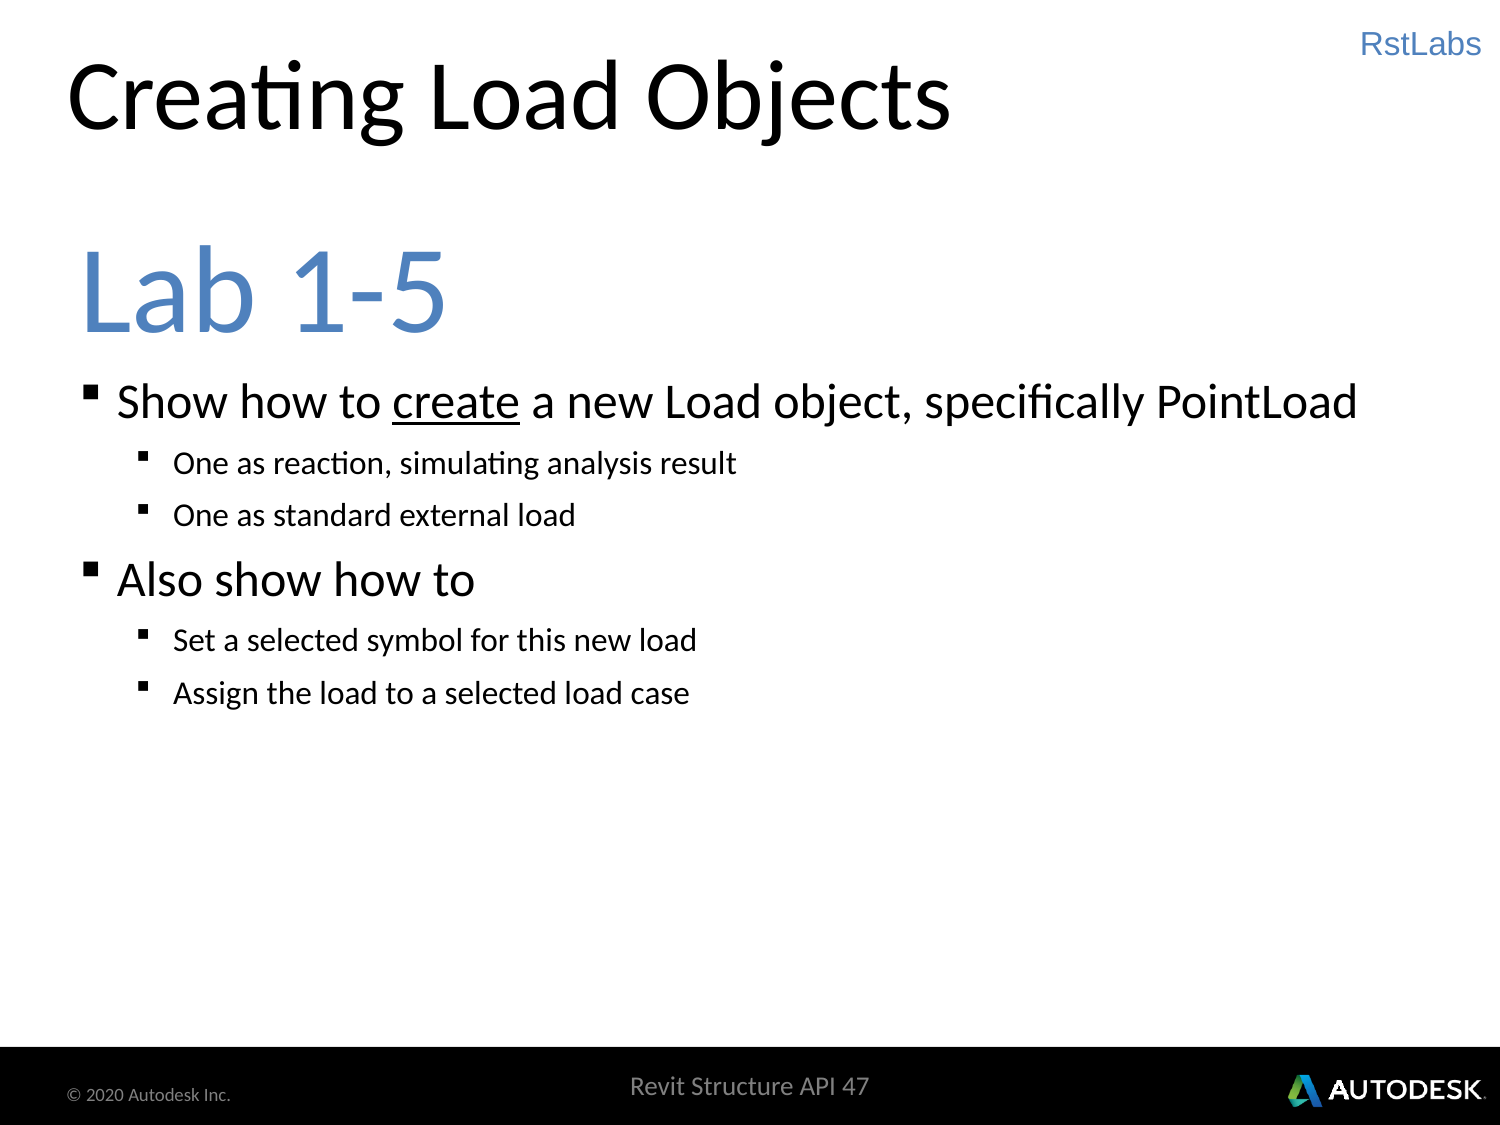

# Creating Load Objects
RstLabs
Lab 1-5
Show how to create a new Load object, specifically PointLoad
One as reaction, simulating analysis result
One as standard external load
Also show how to
Set a selected symbol for this new load
Assign the load to a selected load case